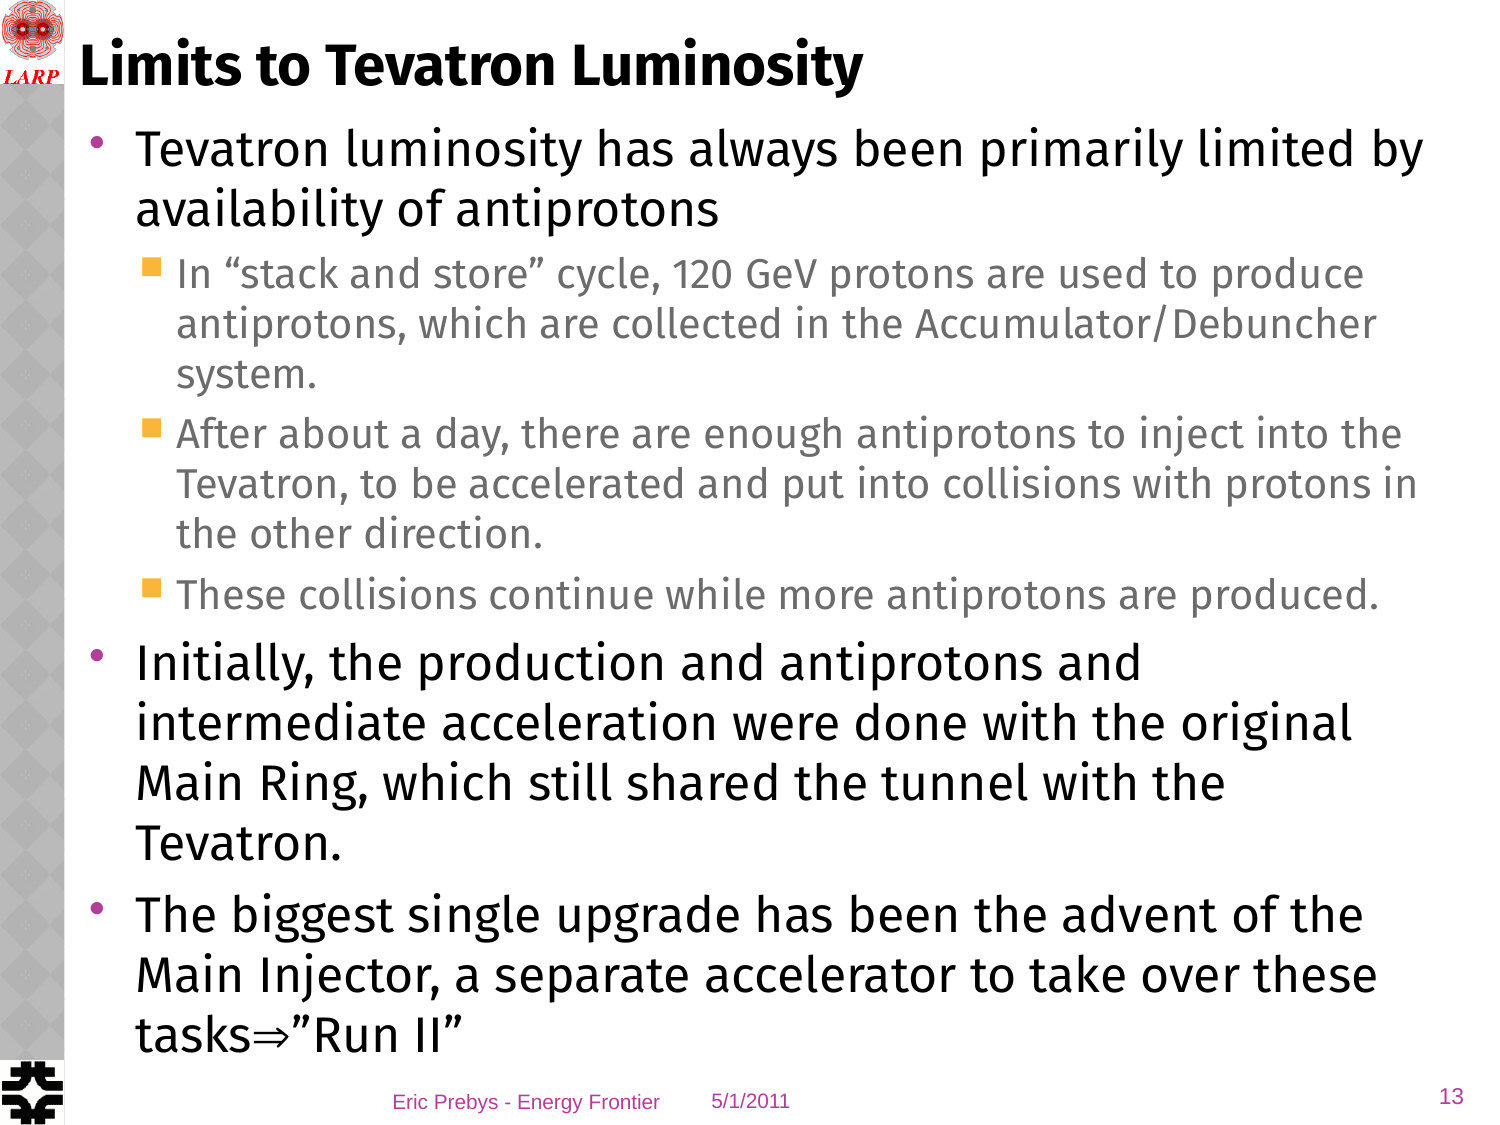

# Limits to Tevatron Luminosity
Tevatron luminosity has always been primarily limited by availability of antiprotons
In “stack and store” cycle, 120 GeV protons are used to produce antiprotons, which are collected in the Accumulator/Debuncher system.
After about a day, there are enough antiprotons to inject into the Tevatron, to be accelerated and put into collisions with protons in the other direction.
These collisions continue while more antiprotons are produced.
Initially, the production and antiprotons and intermediate acceleration were done with the original Main Ring, which still shared the tunnel with the Tevatron.
The biggest single upgrade has been the advent of the Main Injector, a separate accelerator to take over these tasks⇒”Run II”
13
Eric Prebys - Energy Frontier
5/1/2011